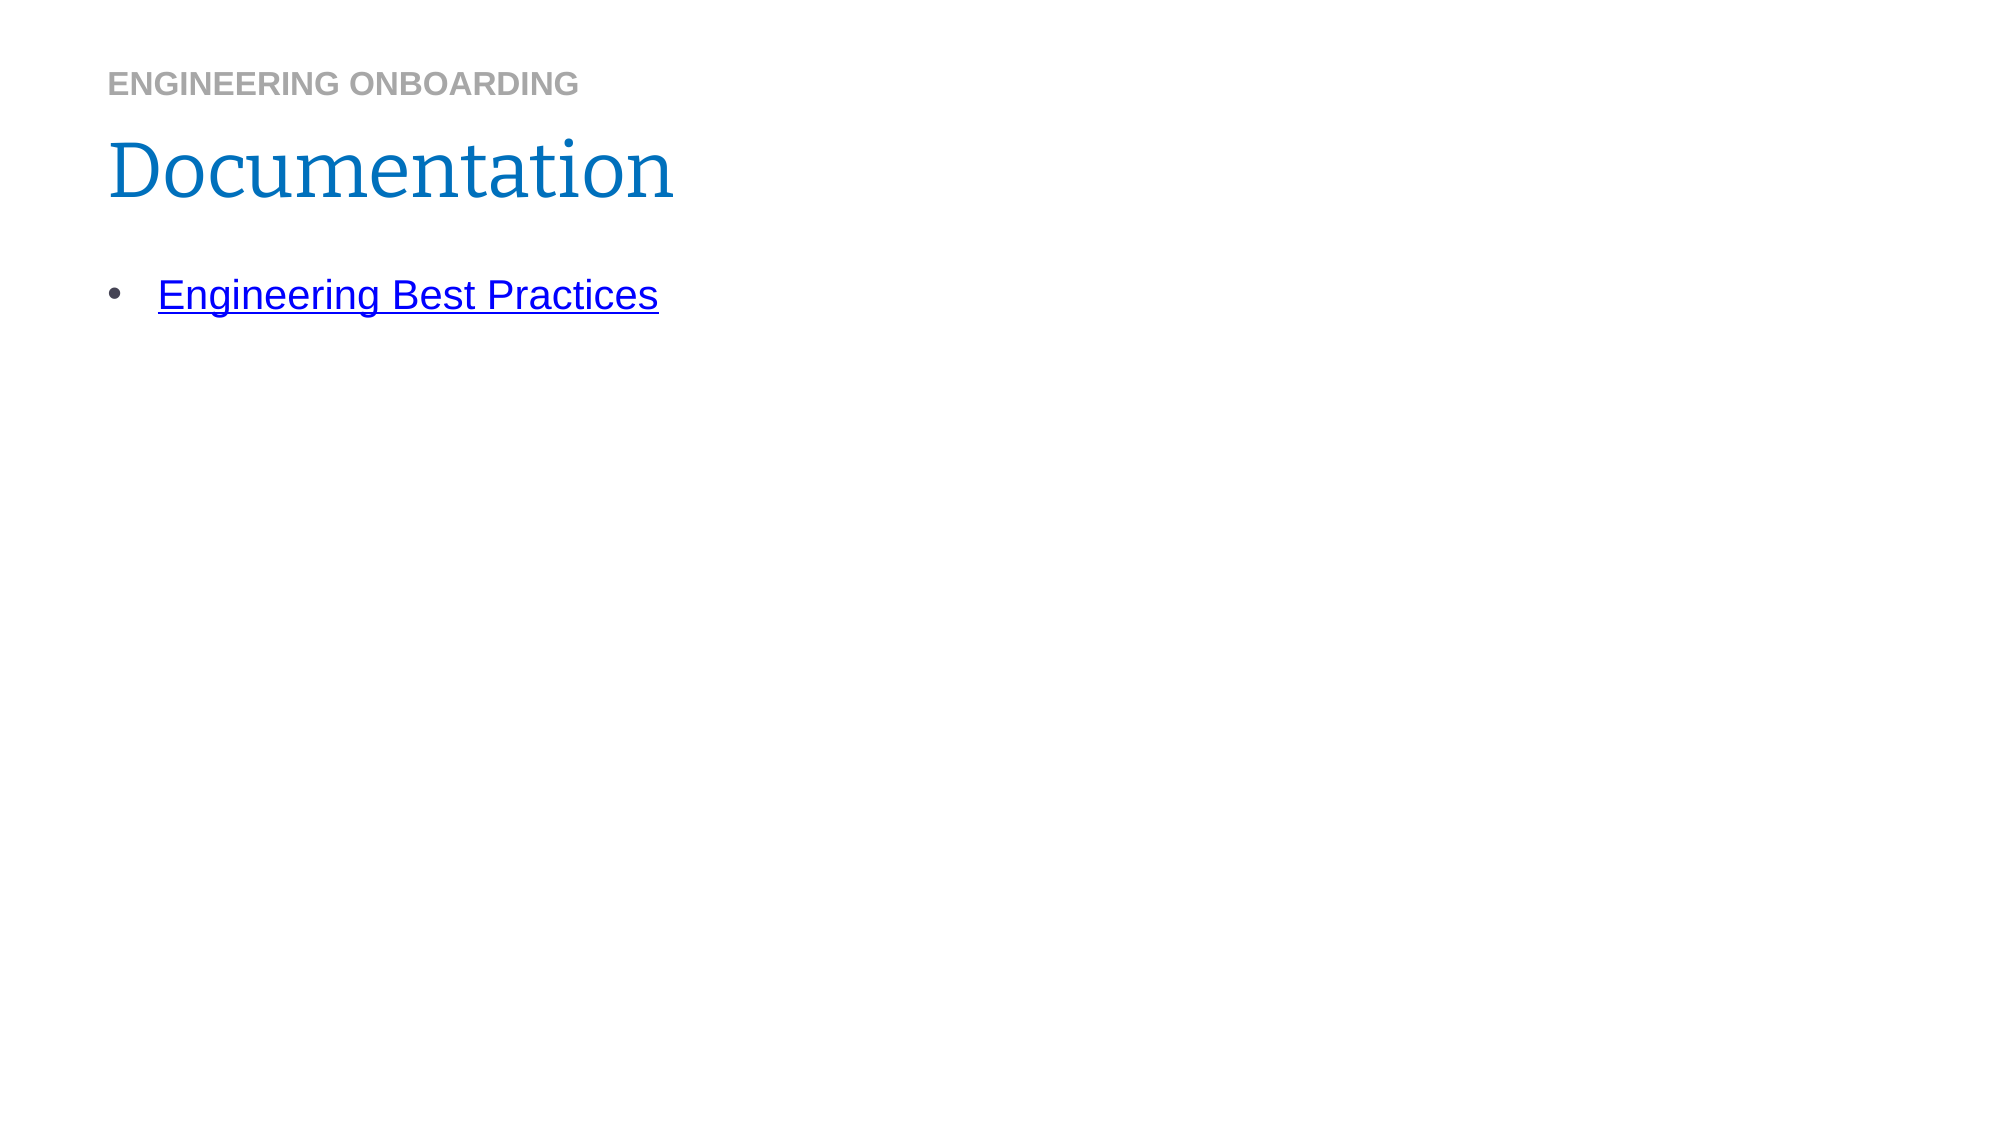

ENGINEERING ONBOARDING
# Documentation
Engineering Best Practices